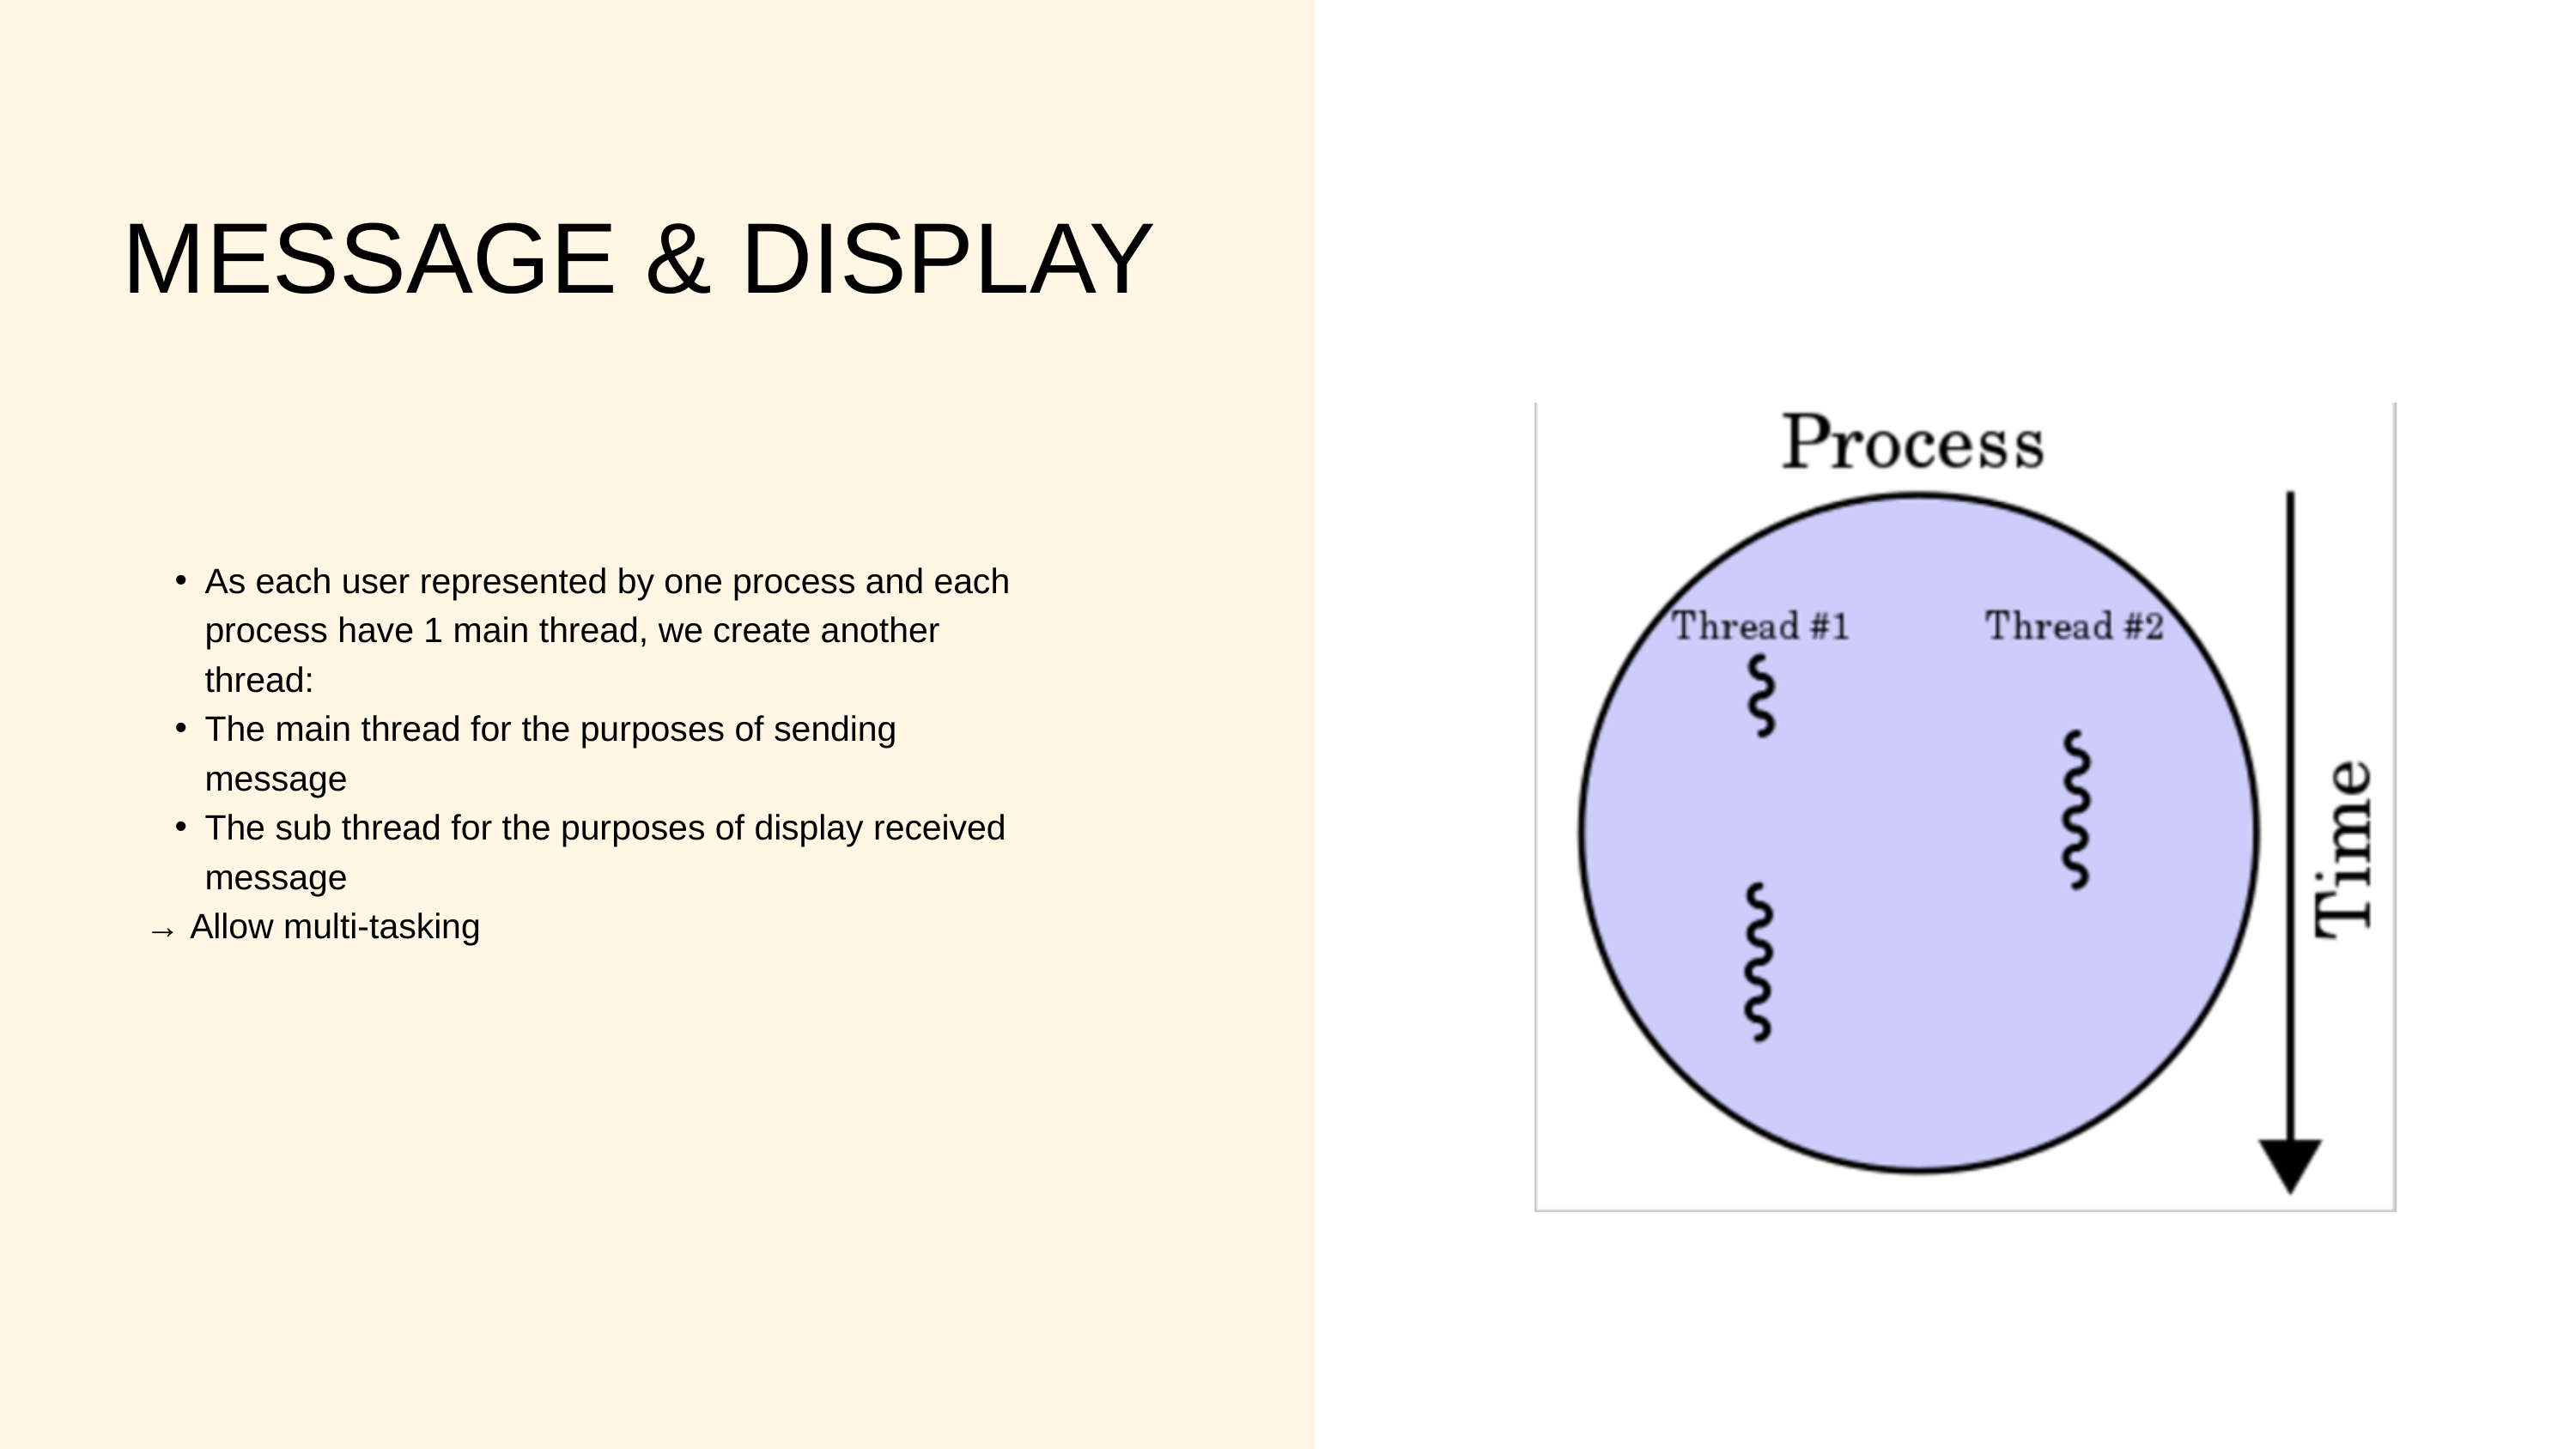

MESSAGE & DISPLAY

As each user represented by one process and each process have 1 main thread, we create another thread:
The main thread for the purposes of sending message
The sub thread for the purposes of display received message
→ Allow multi-tasking